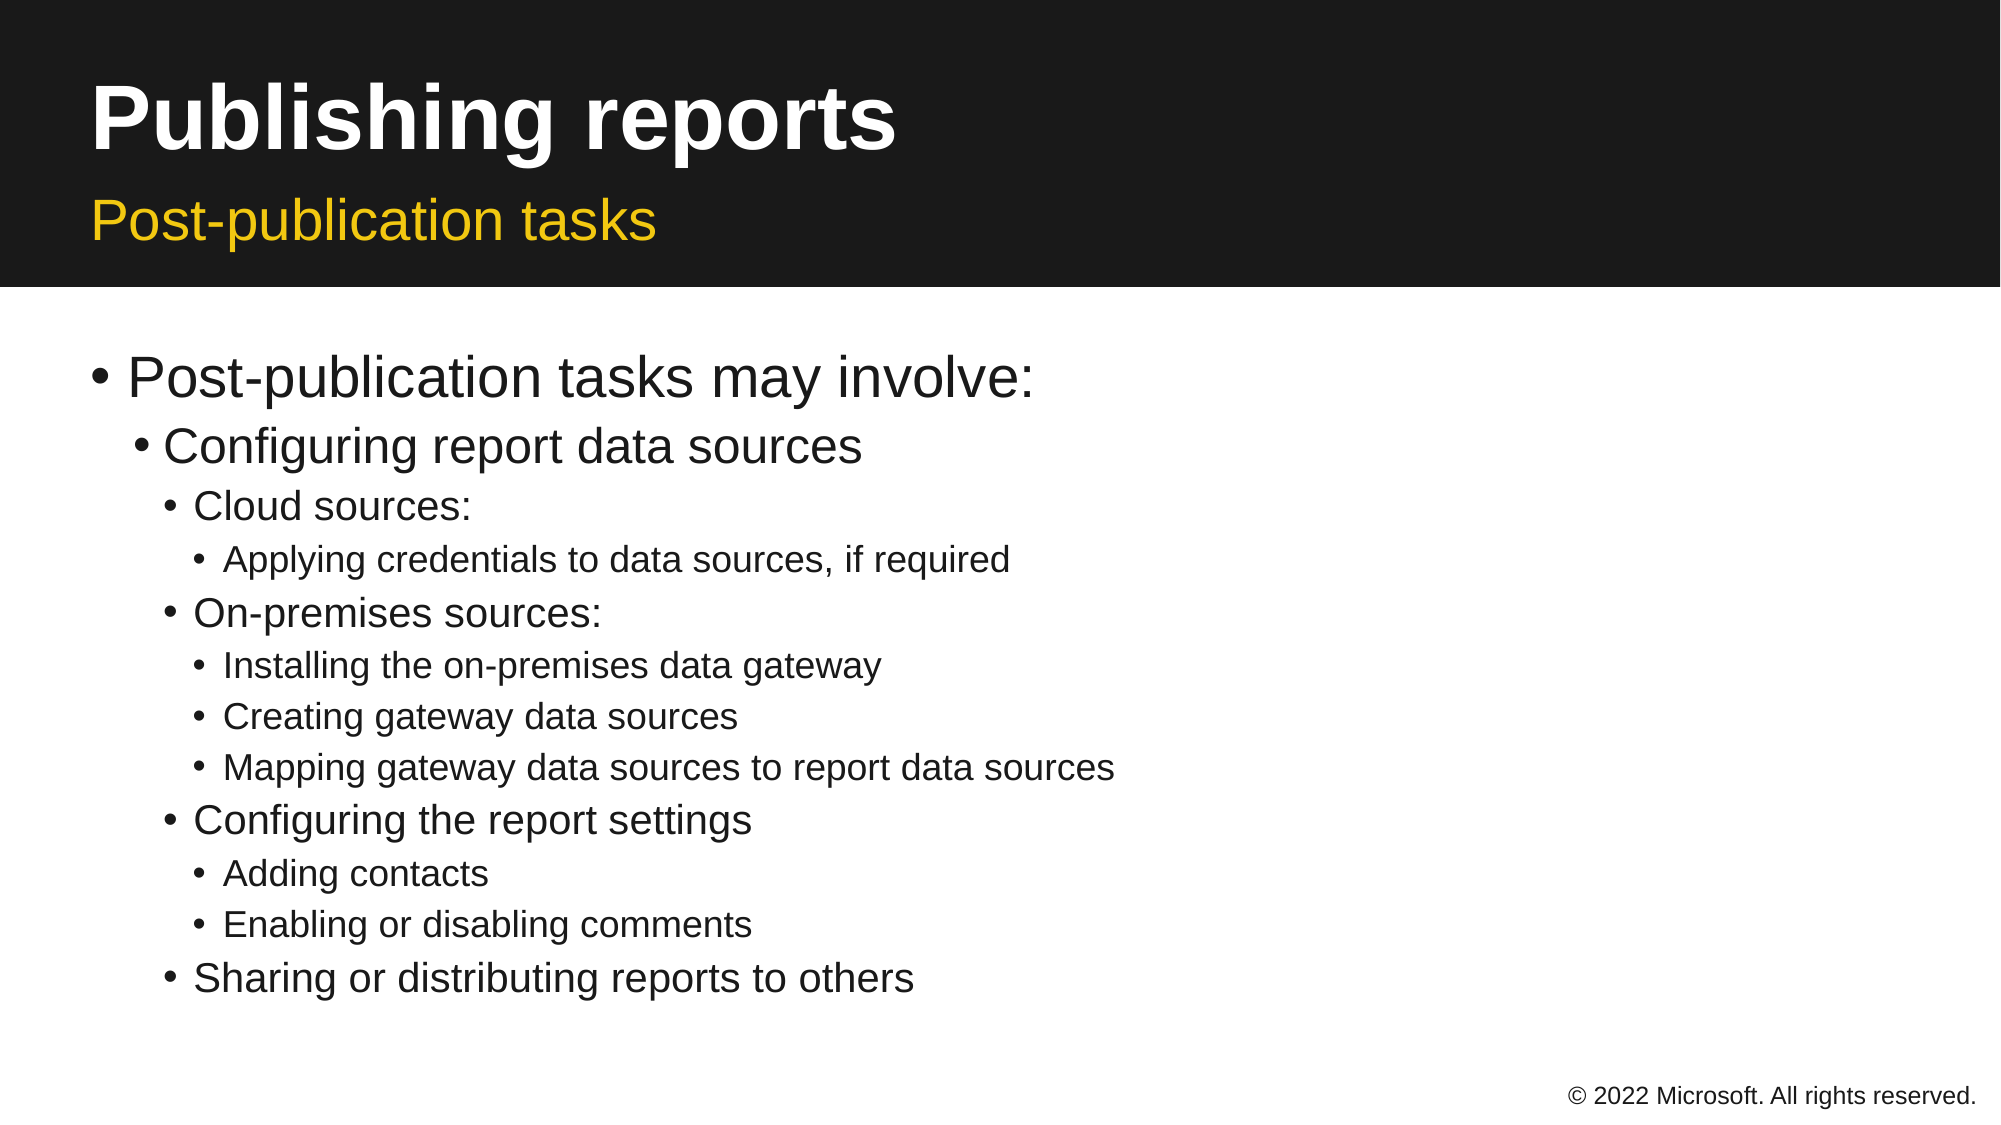

# Publishing reports
Post-publication tasks
Post-publication tasks may involve:
Configuring report data sources
Cloud sources:
Applying credentials to data sources, if required
On-premises sources:
Installing the on-premises data gateway
Creating gateway data sources
Mapping gateway data sources to report data sources
Configuring the report settings
Adding contacts
Enabling or disabling comments
Sharing or distributing reports to others

© 2022 Microsoft. All rights reserved.